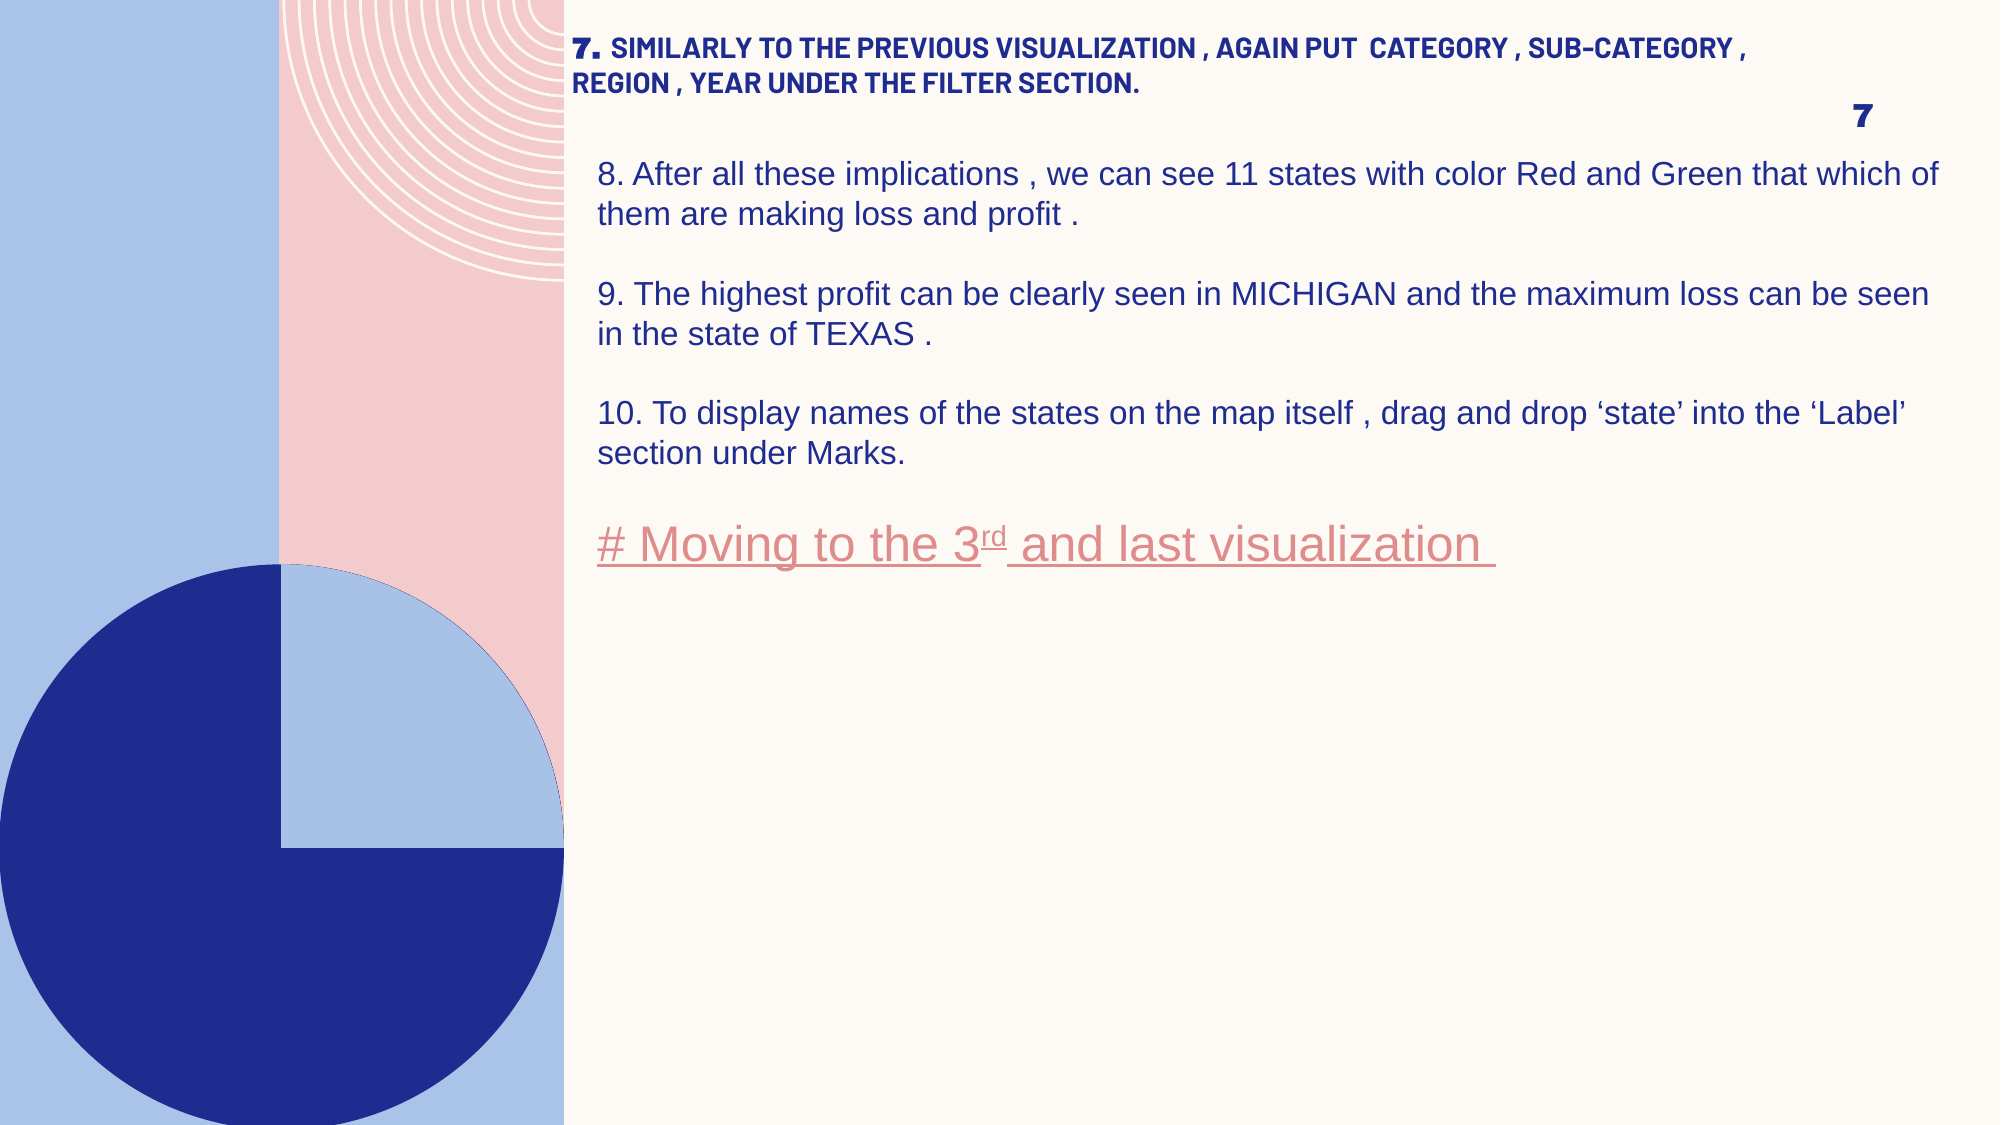

# 7. SIMILARLY TO THE PREVIOUS VISUALIZATION , AGAIN PUT  category , sub-category , region , year under the filter section.
7
8. After all these implications , we can see 11 states with color Red and Green that which of them are making loss and profit .

9. The highest profit can be clearly seen in MICHIGAN and the maximum loss can be seen in the state of TEXAS .

10. To display names of the states on the map itself , drag and drop ‘state’ into the ‘Label’ section under Marks.

# Moving to the 3rd and last visualization